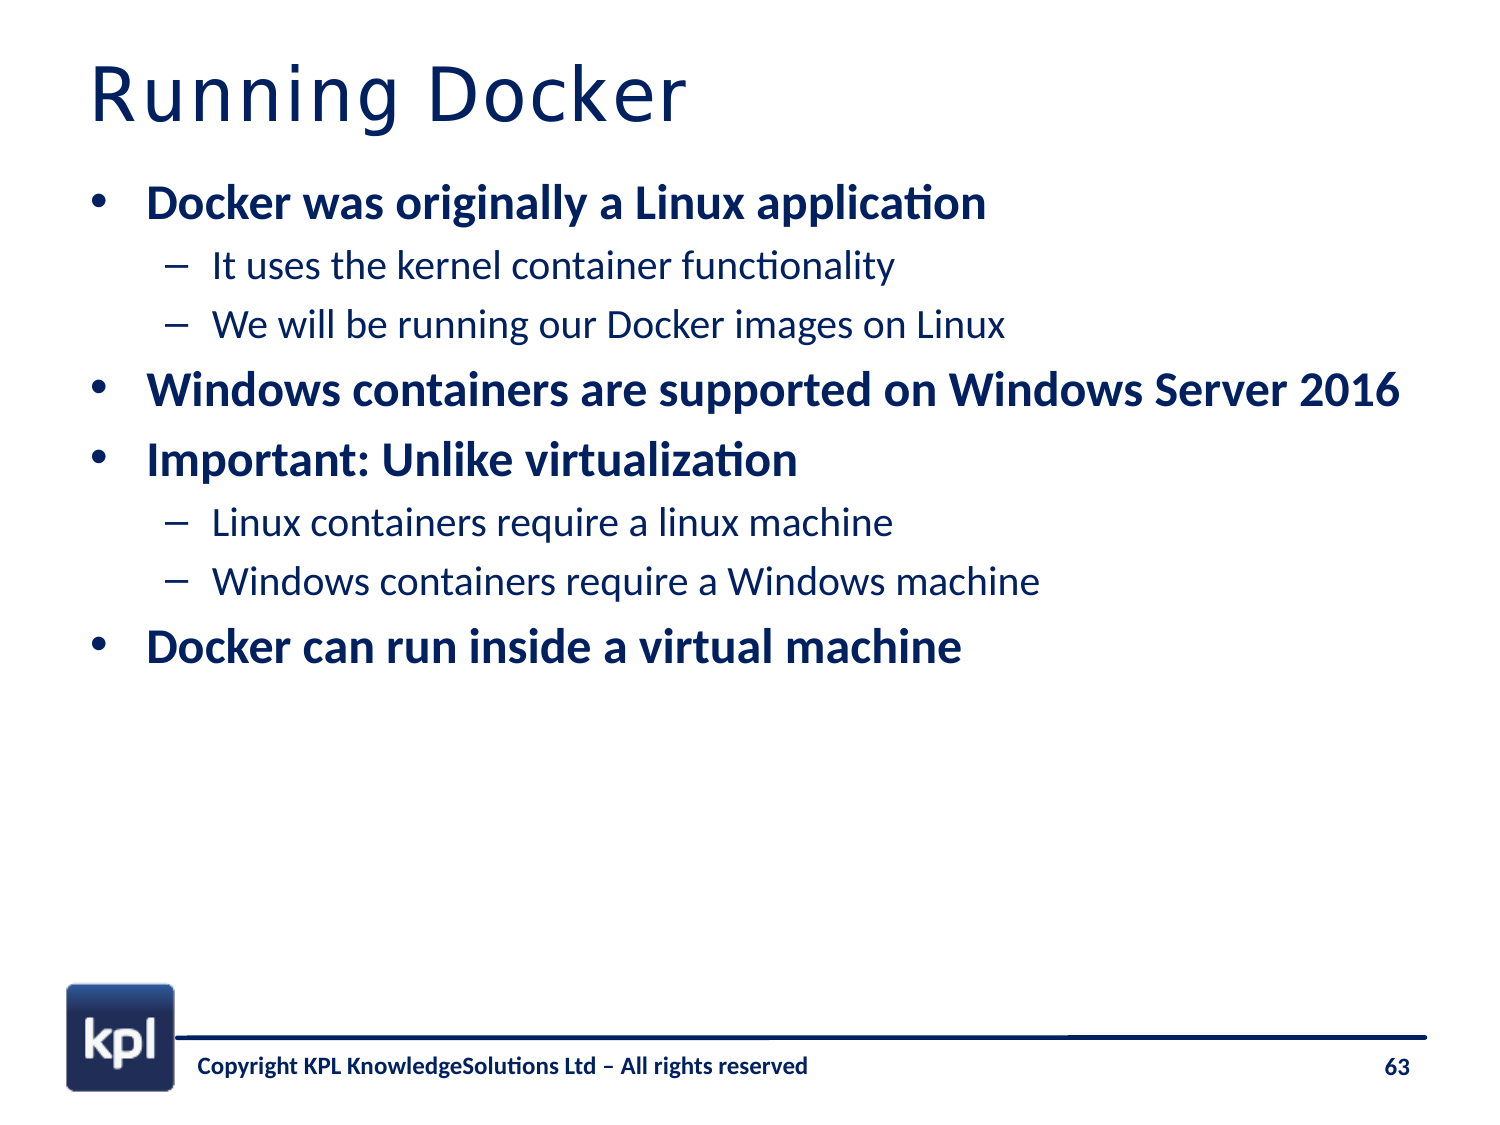

# Running Docker
Docker was originally a Linux application
It uses the kernel container functionality
We will be running our Docker images on Linux
Windows containers are supported on Windows Server 2016
Important: Unlike virtualization
Linux containers require a linux machine
Windows containers require a Windows machine
Docker can run inside a virtual machine

Copyright KPL KnowledgeSolutions Ltd – All rights reserved
63